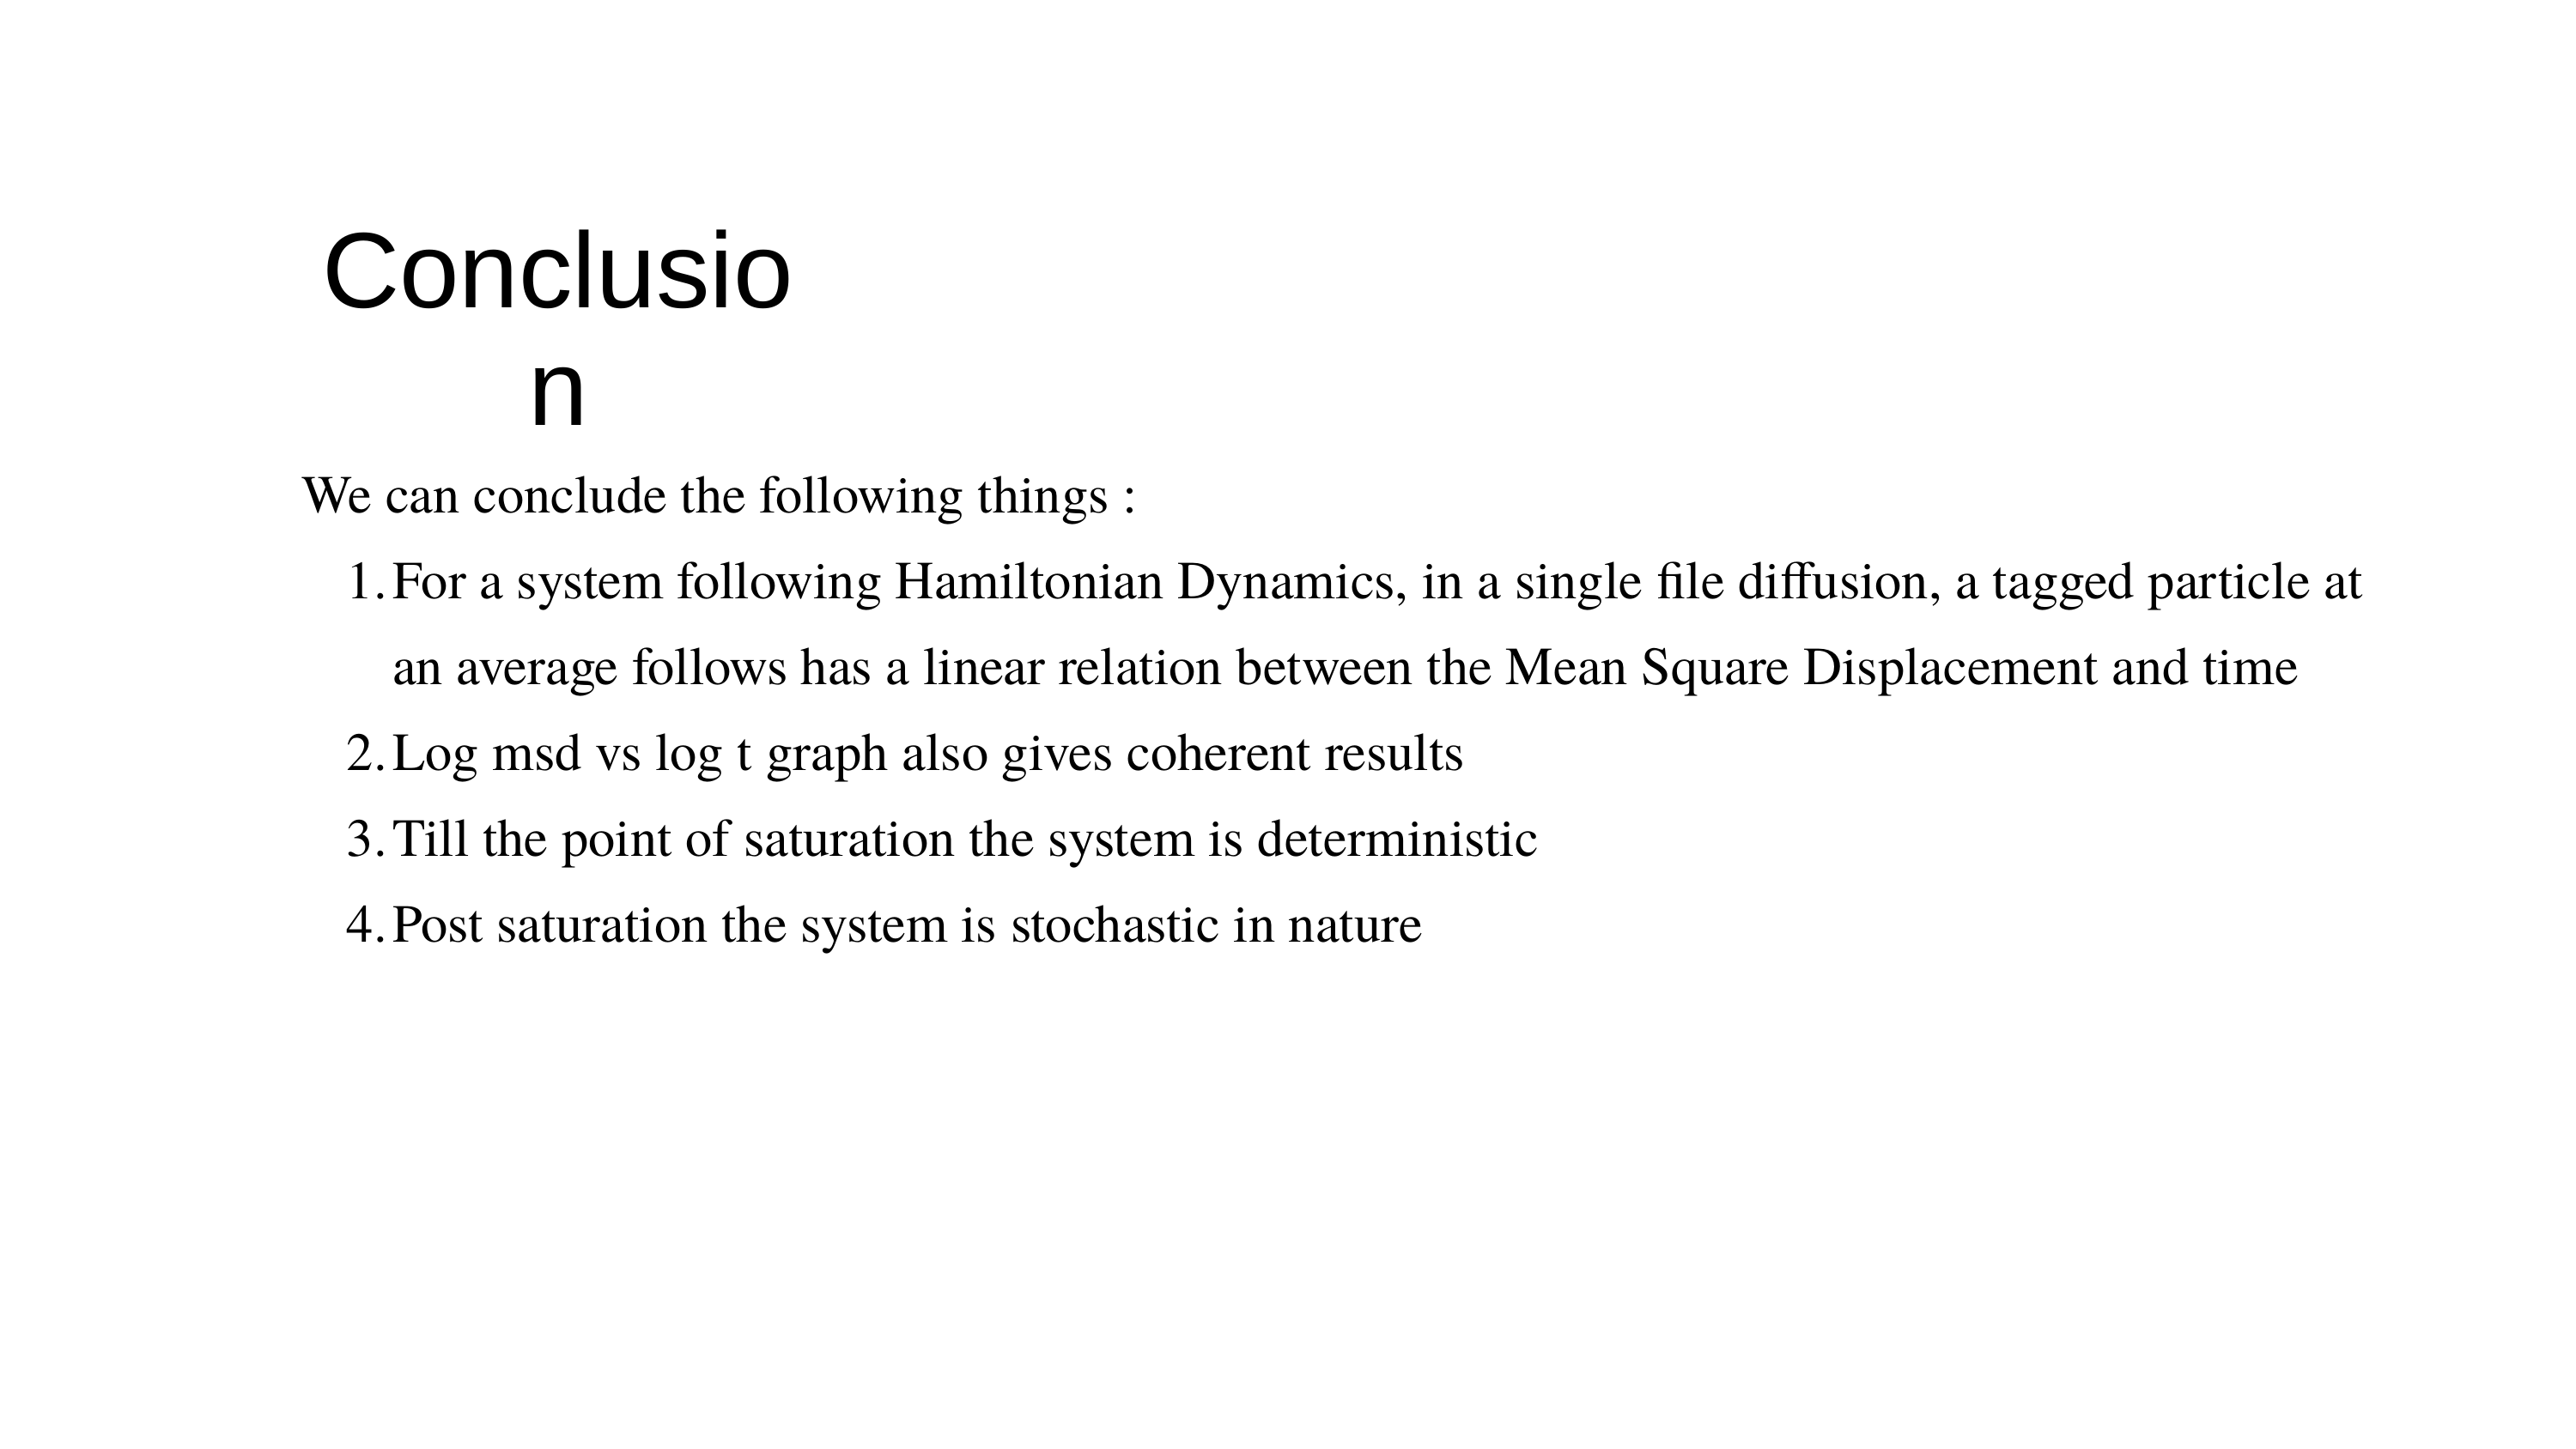

Conclusion
We can conclude the following things :
For a system following Hamiltonian Dynamics, in a single file diffusion, a tagged particle at an average follows has a linear relation between the Mean Square Displacement and time
Log msd vs log t graph also gives coherent results
Till the point of saturation the system is deterministic
Post saturation the system is stochastic in nature